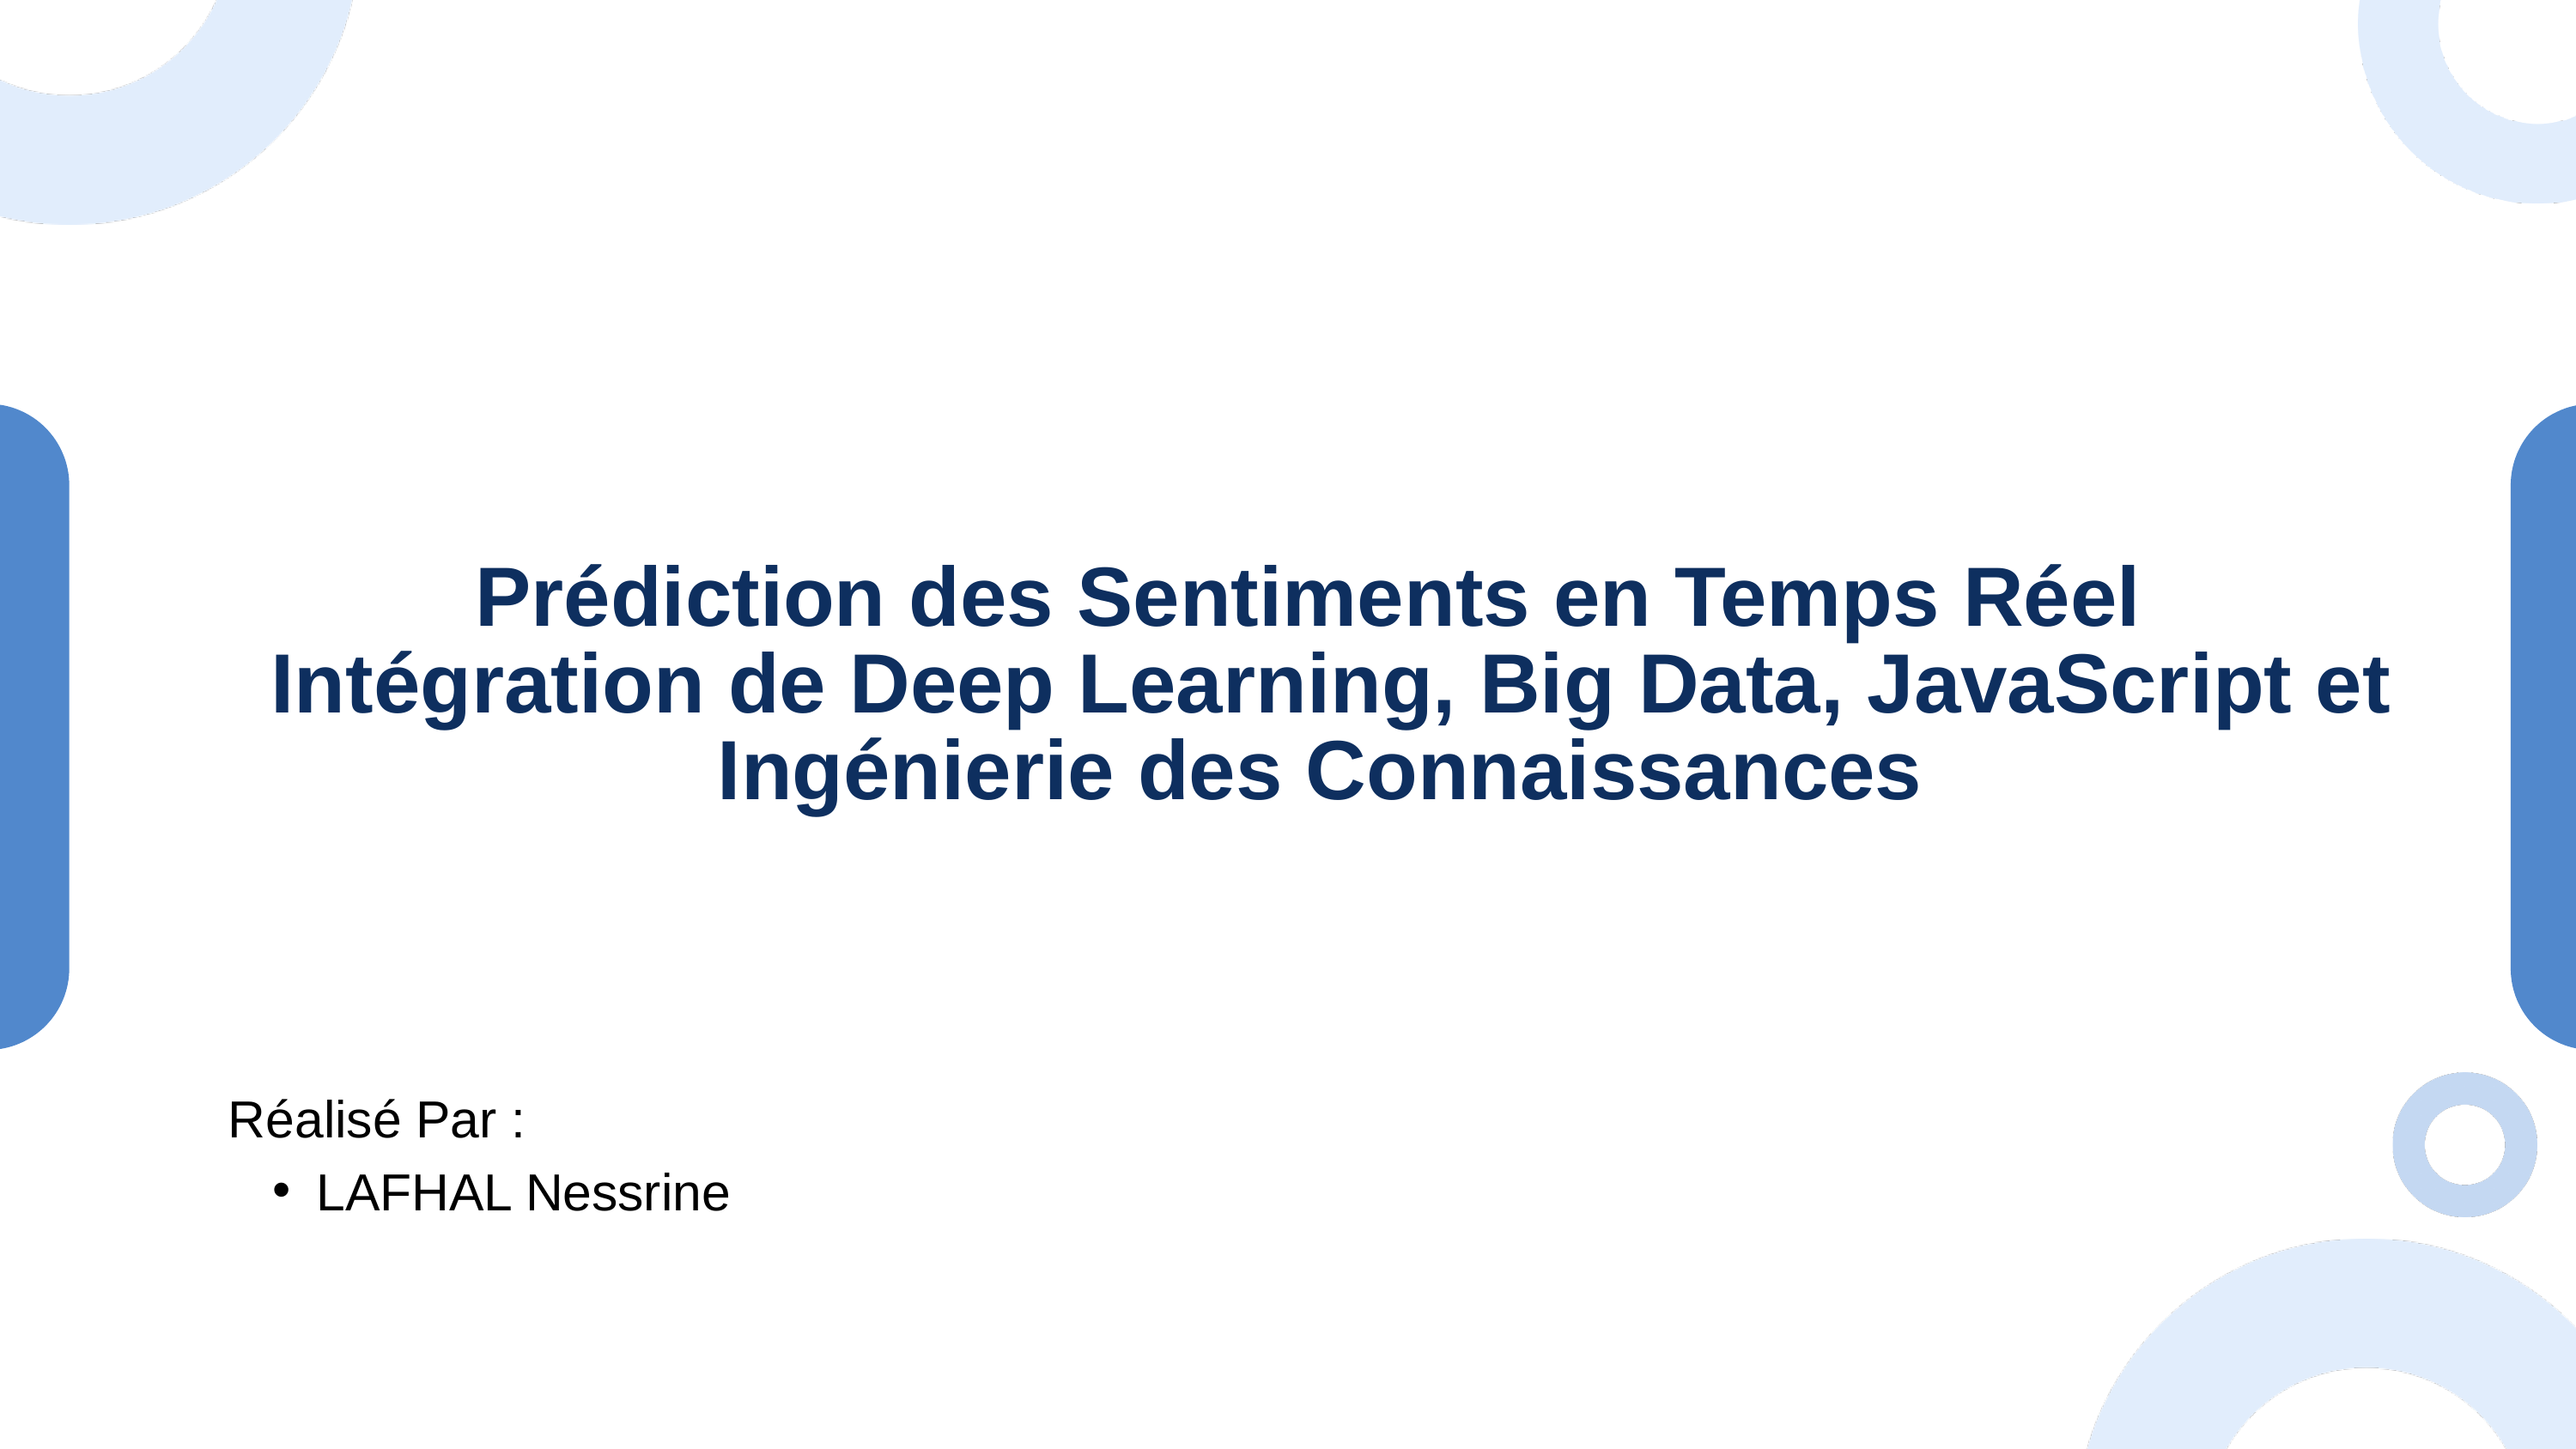

Prédiction des Sentiments en Temps Réel
 Intégration de Deep Learning, Big Data, JavaScript et Ingénierie des Connaissances

Réalisé Par :
LAFHAL Nessrine